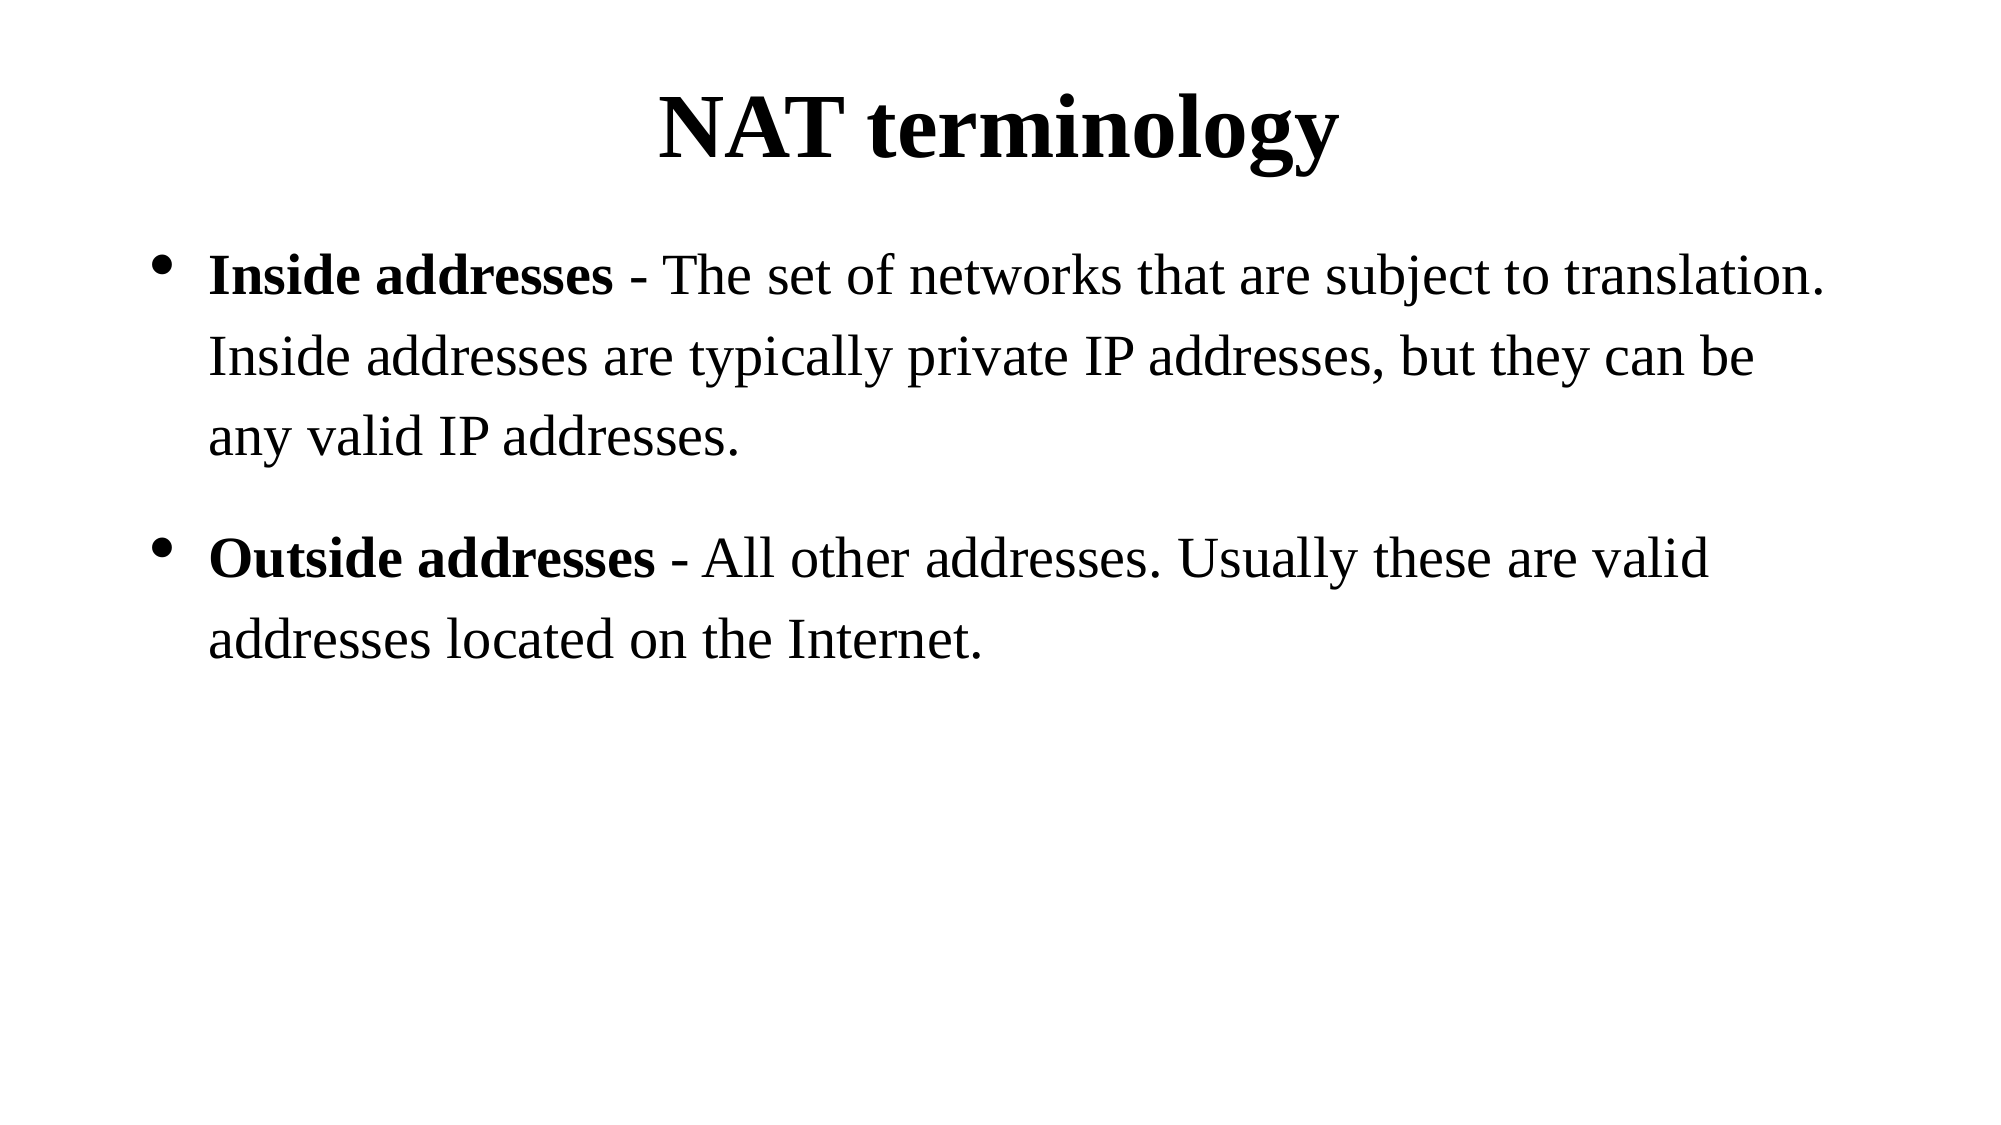

# NAT terminology
Inside addresses - The set of networks that are subject to translation. Inside addresses are typically private IP addresses, but they can be any valid IP addresses.
Outside addresses - All other addresses. Usually these are valid addresses located on the Internet.